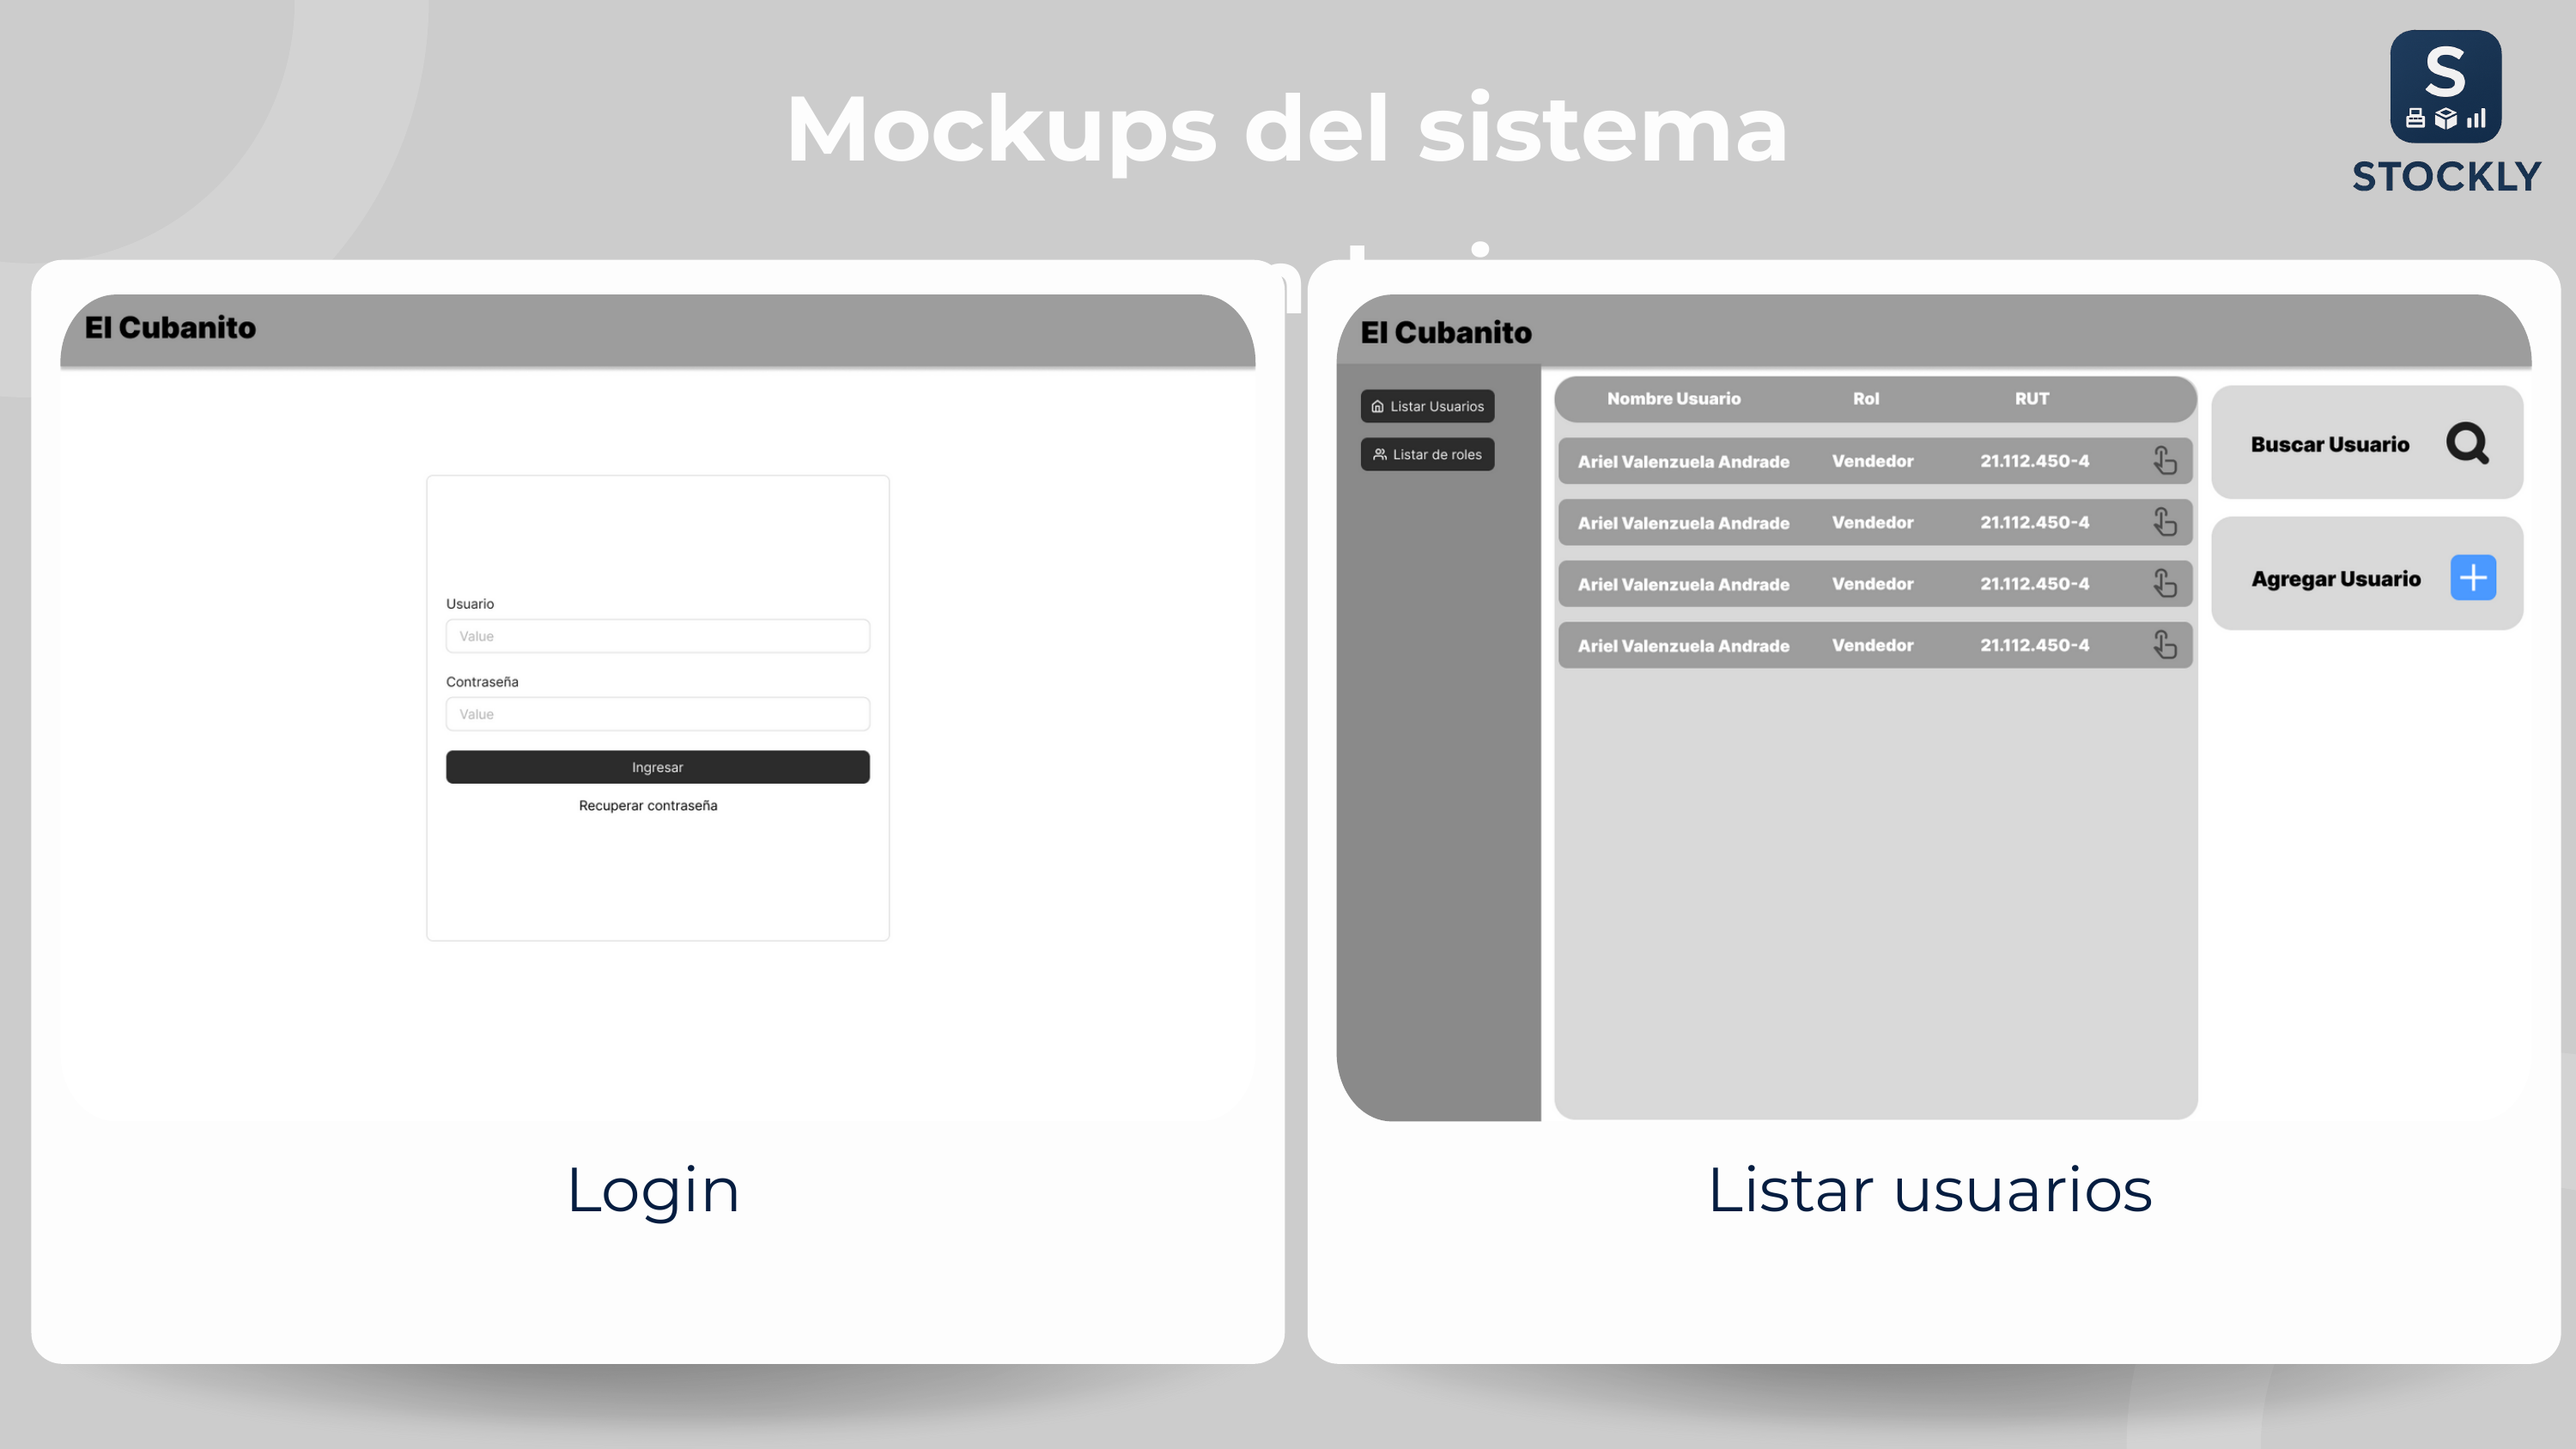

Mockups del sistema secundario

Login

Listar usuarios